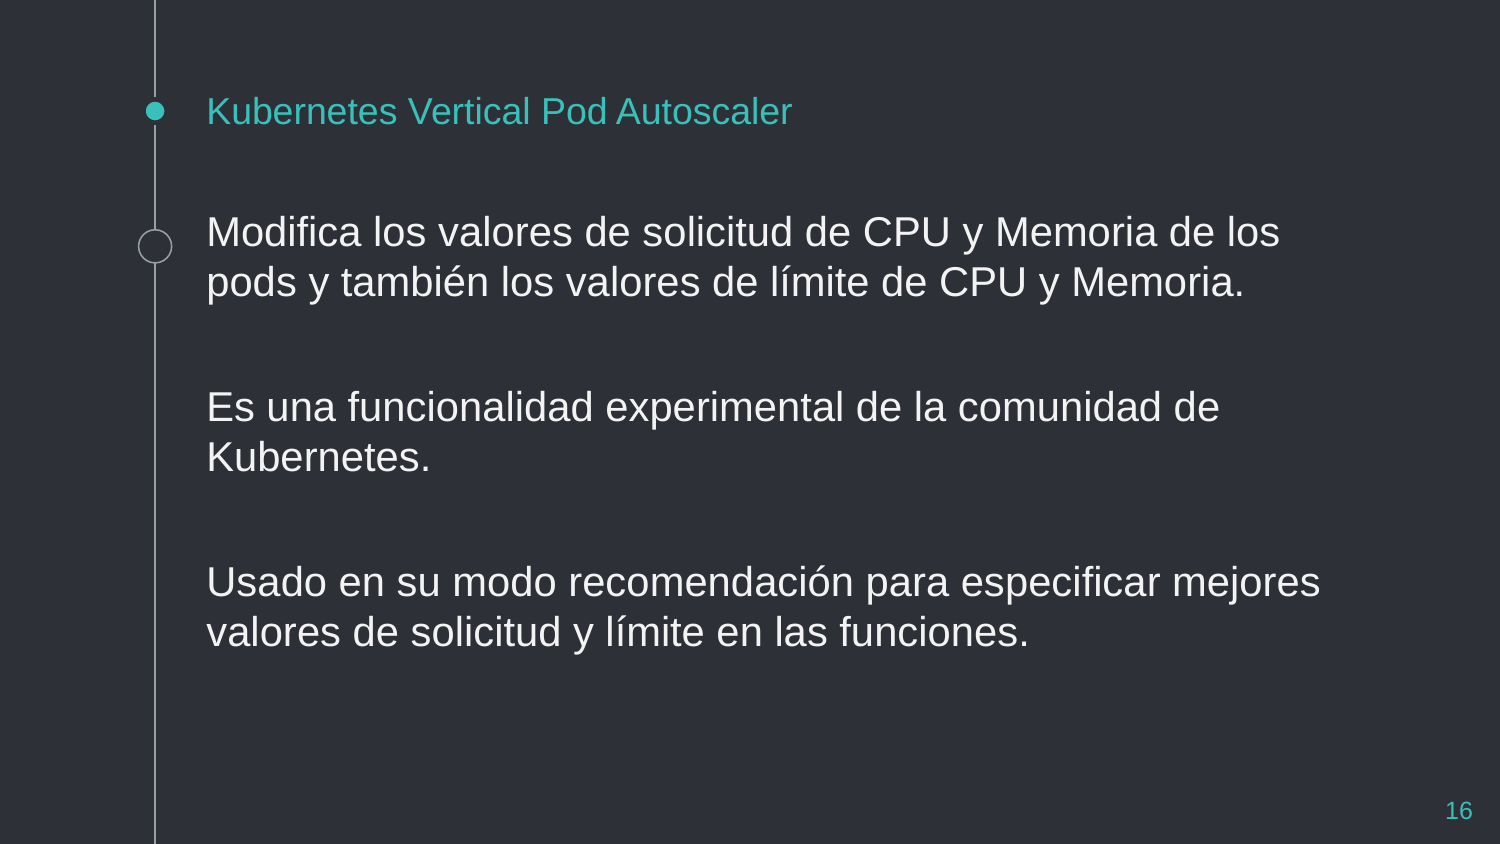

# Kubernetes Vertical Pod Autoscaler
Modifica los valores de solicitud de CPU y Memoria de los pods y también los valores de límite de CPU y Memoria.

Es una funcionalidad experimental de la comunidad de Kubernetes.

Usado en su modo recomendación para especificar mejores valores de solicitud y límite en las funciones.
16